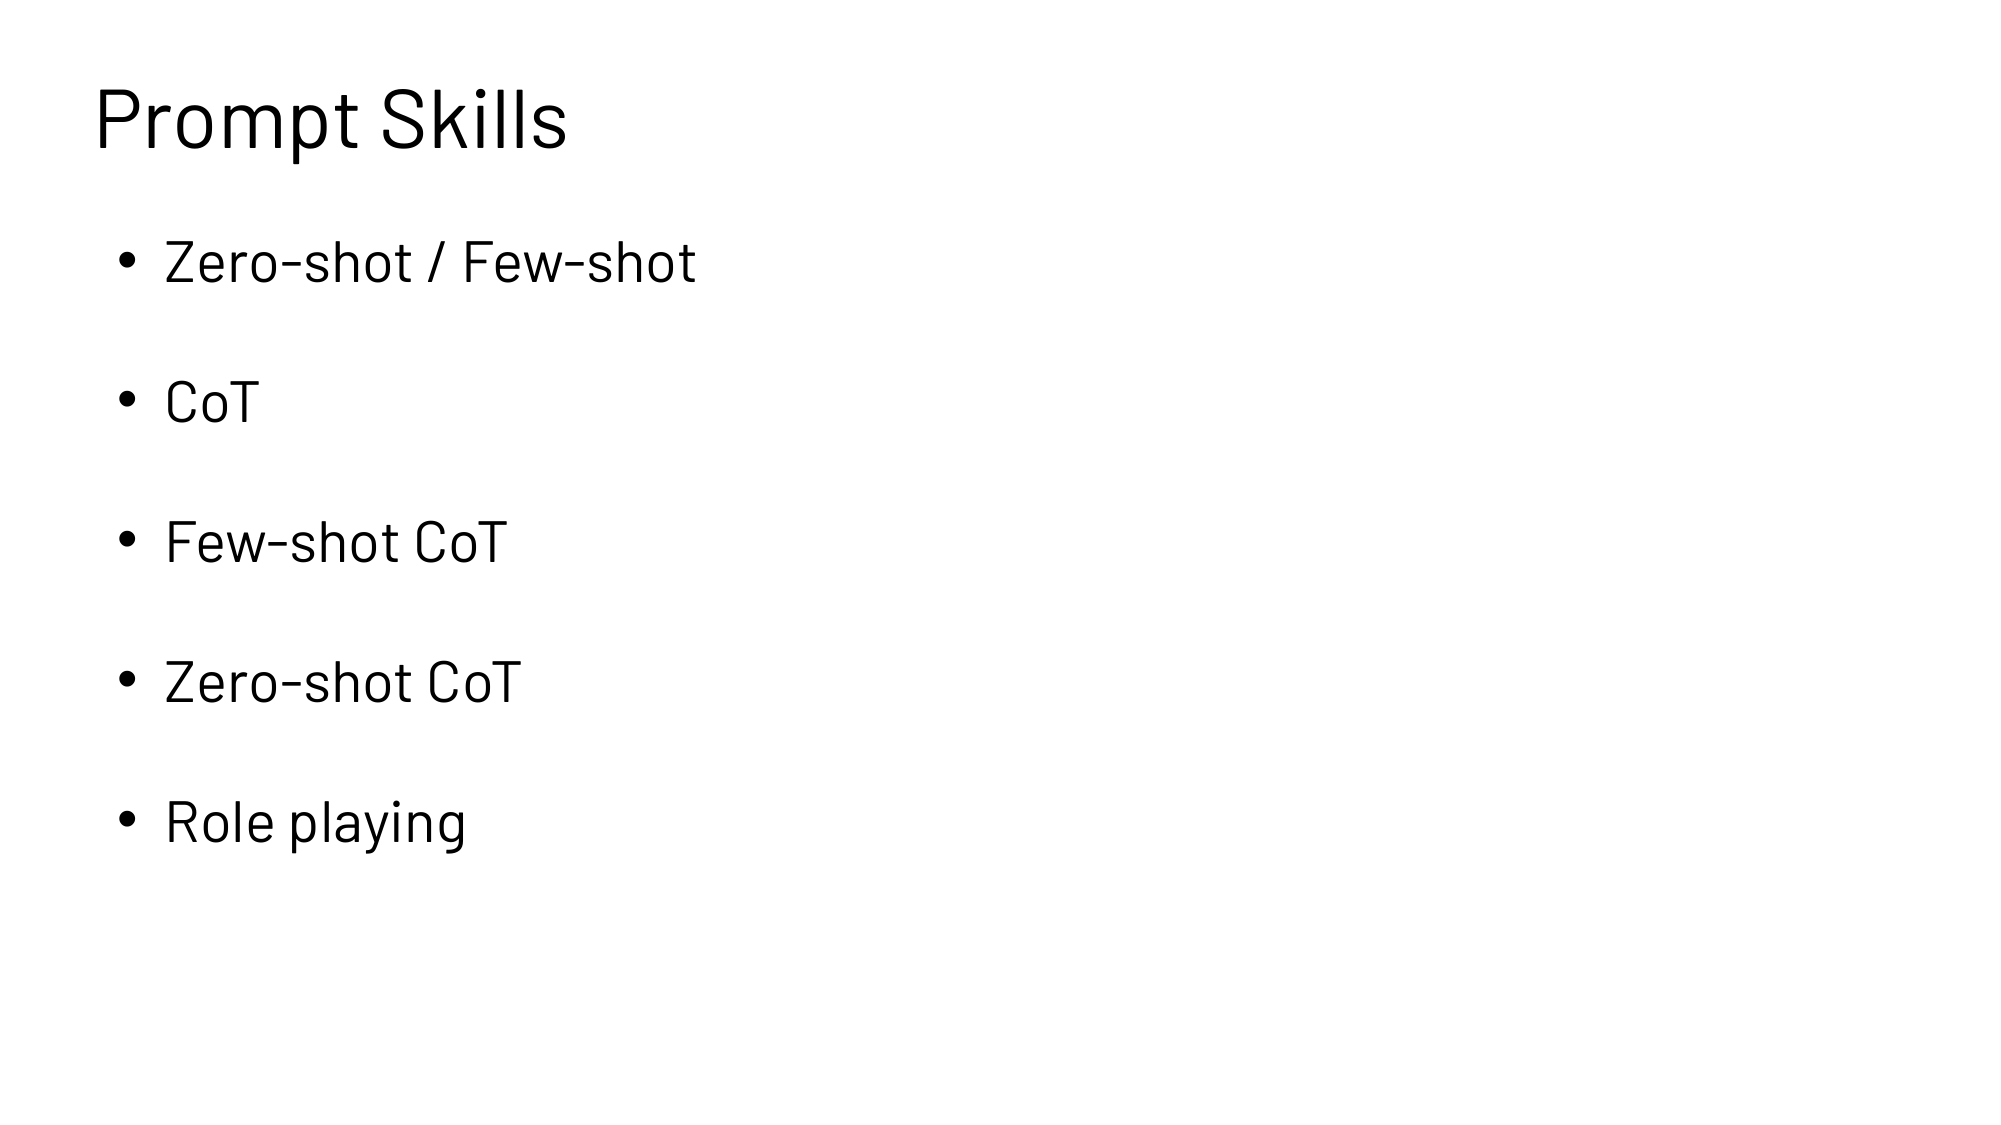

Prompt Skills

Zero-shot / Few-shot

CoT

Few-shot CoT

Zero-shot CoT

Role playing